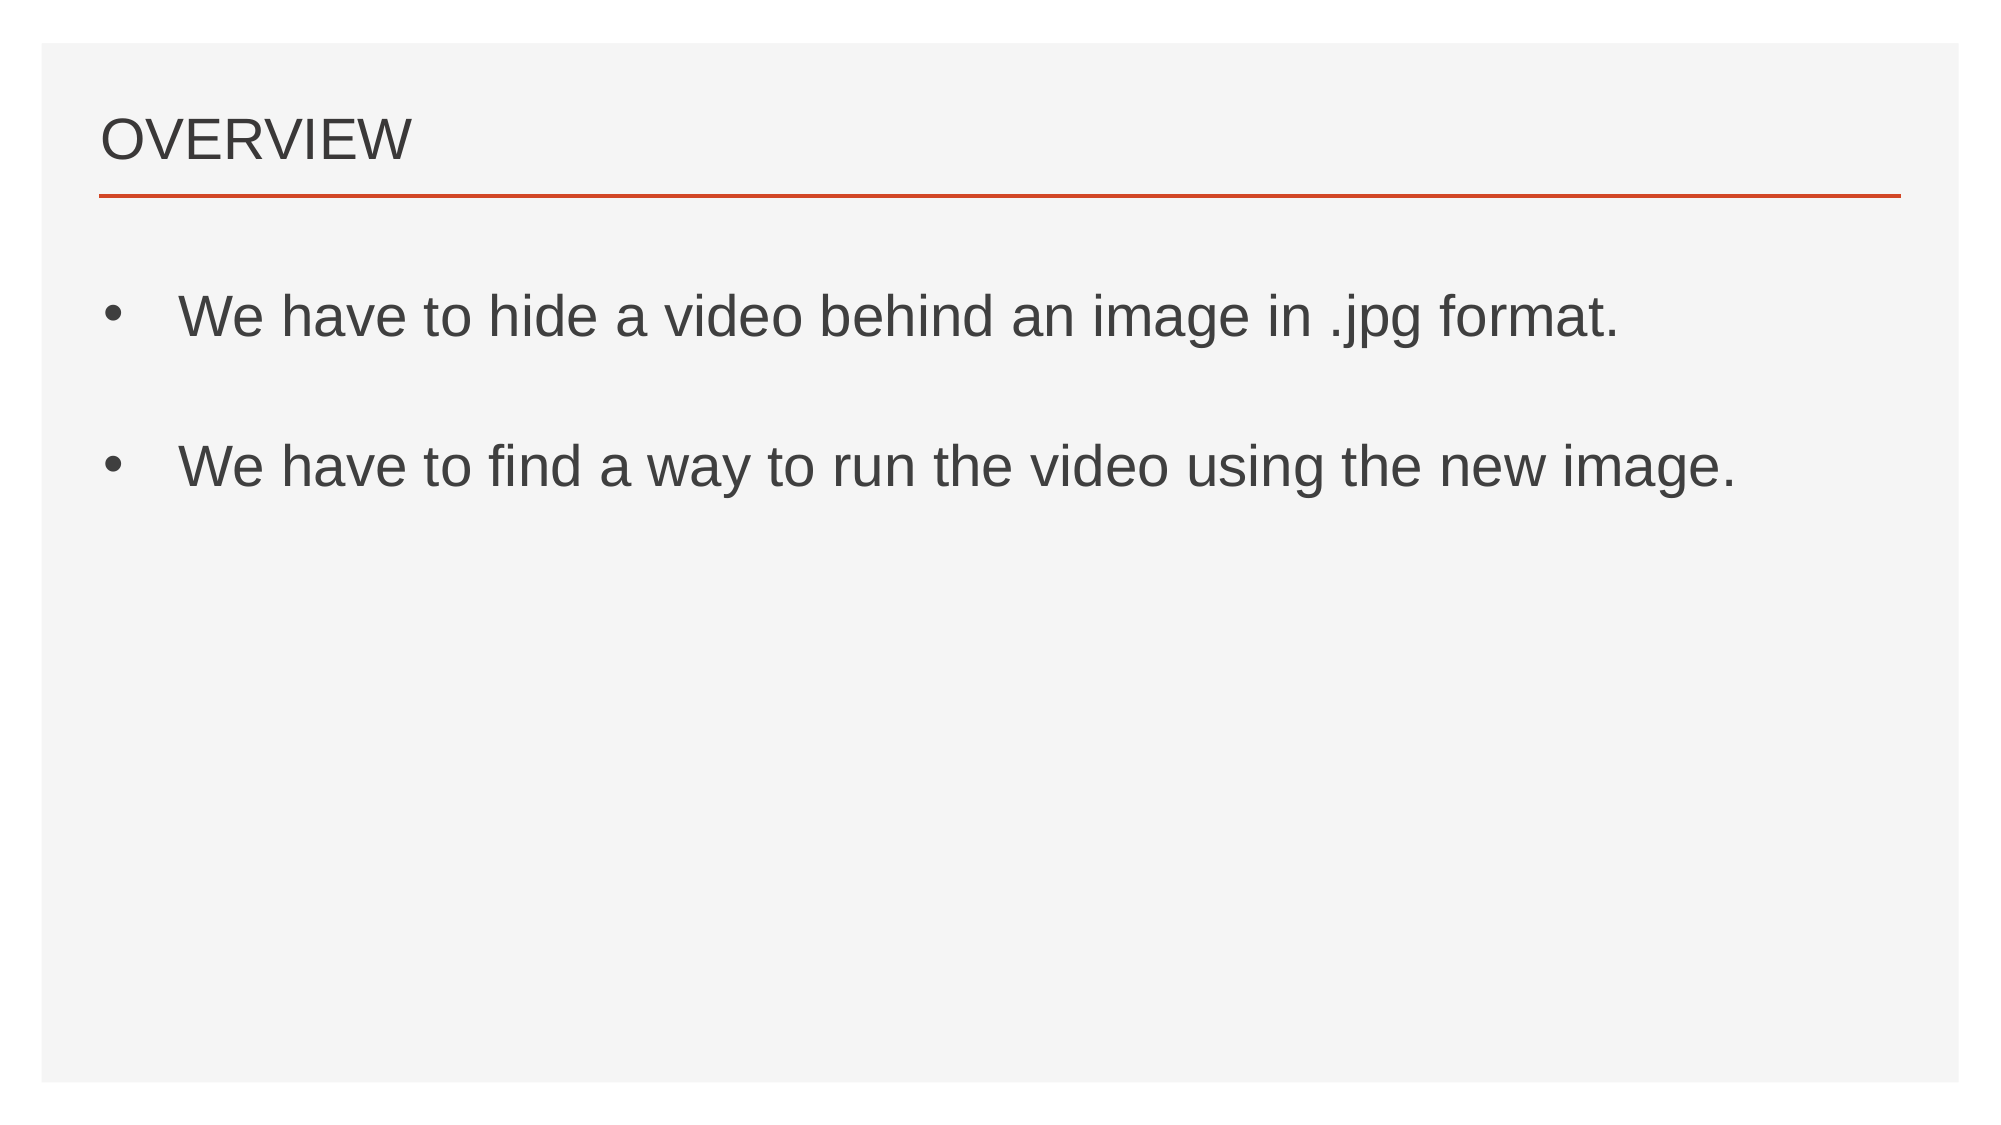

# OVERVIEW
We have to hide a video behind an image in .jpg format.
We have to find a way to run the video using the new image.